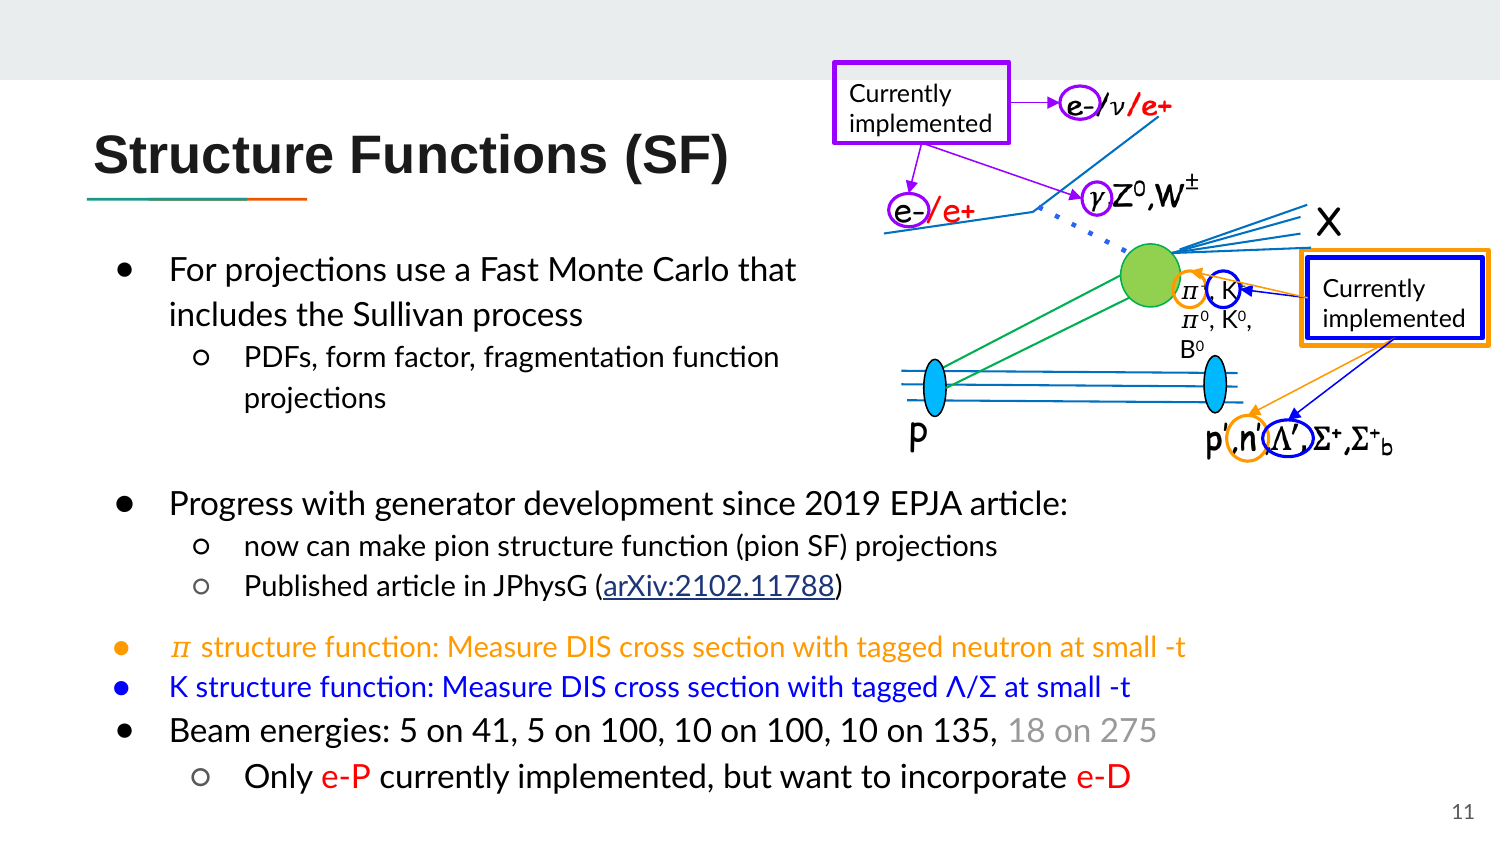

Currently implemented

e-/e+
X

p

Currently implemented
𝜋+, K+
𝜋0, K0, B0

# Structure Functions (SF)

For projections use a Fast Monte Carlo that includes the Sullivan process
PDFs, form factor, fragmentation function projections
Progress with generator development since 2019 EPJA article:
now can make pion structure function (pion SF) projections
Published article in JPhysG (arXiv:2102.11788)
𝜋 structure function: Measure DIS cross section with tagged neutron at small -t
K structure function: Measure DIS cross section with tagged Λ/Σ at small -t
Beam energies: 5 on 41, 5 on 100, 10 on 100, 10 on 135, 18 on 275
Only e-P currently implemented, but want to incorporate e-D
11